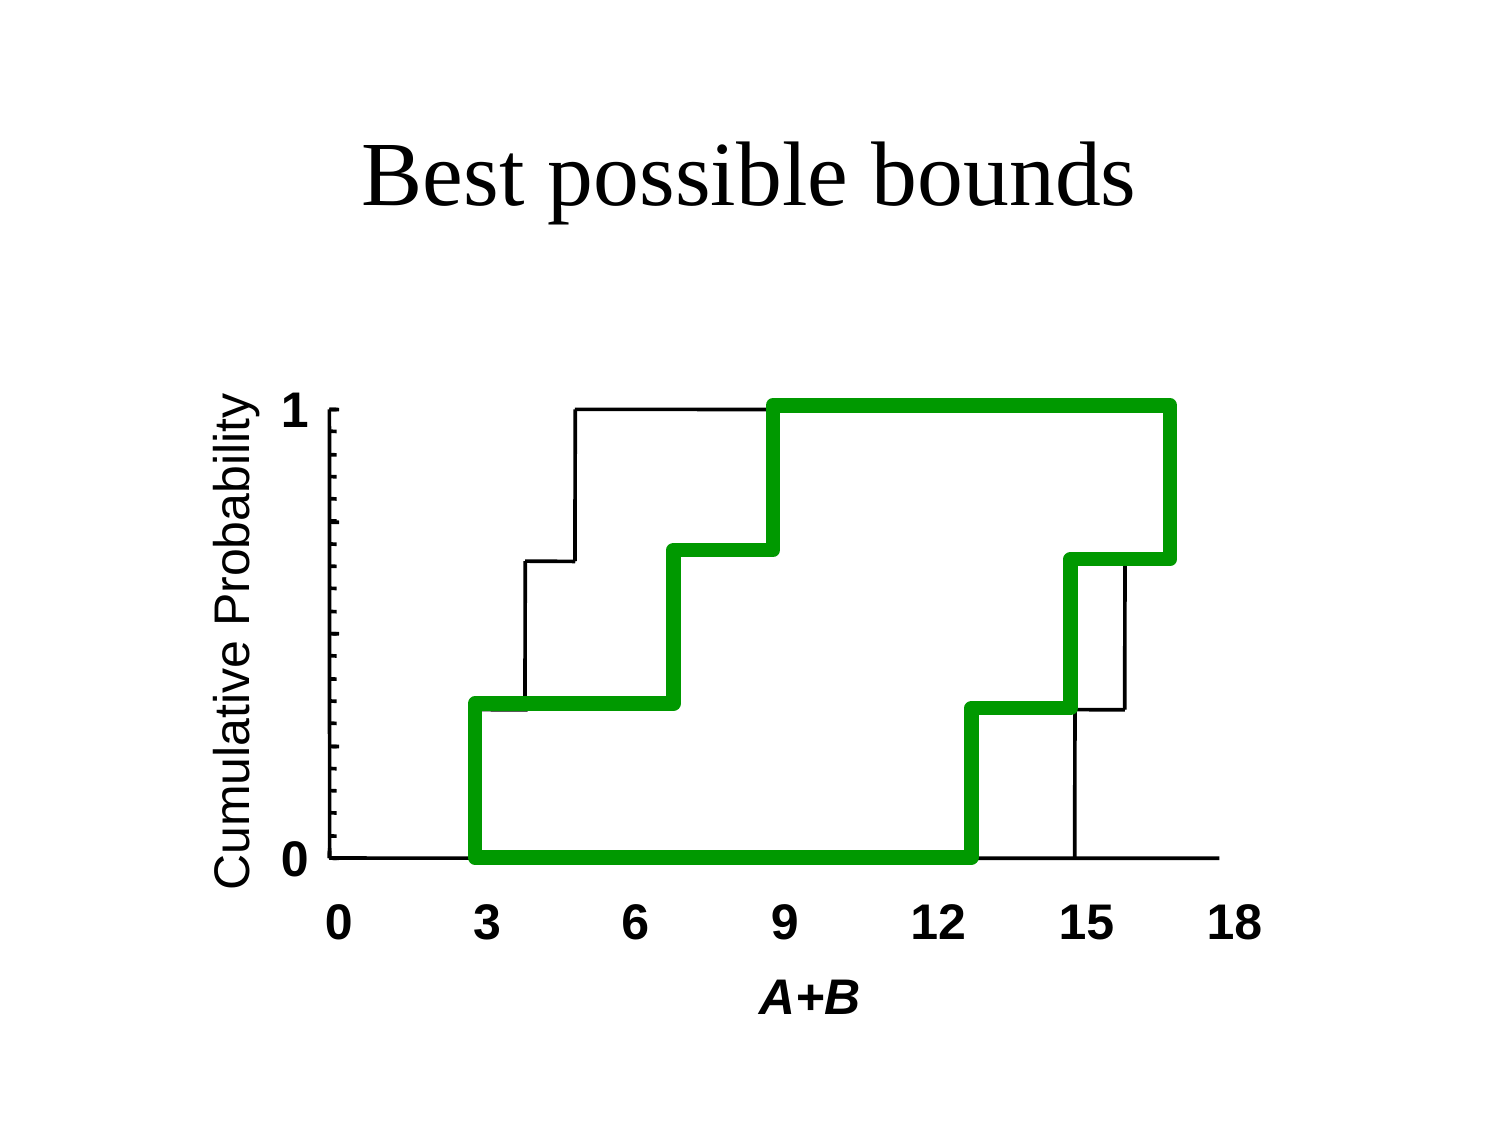

# Best possible bounds
1

Cumulative Probability

0

0
3
6
9
12
15
18
A+B